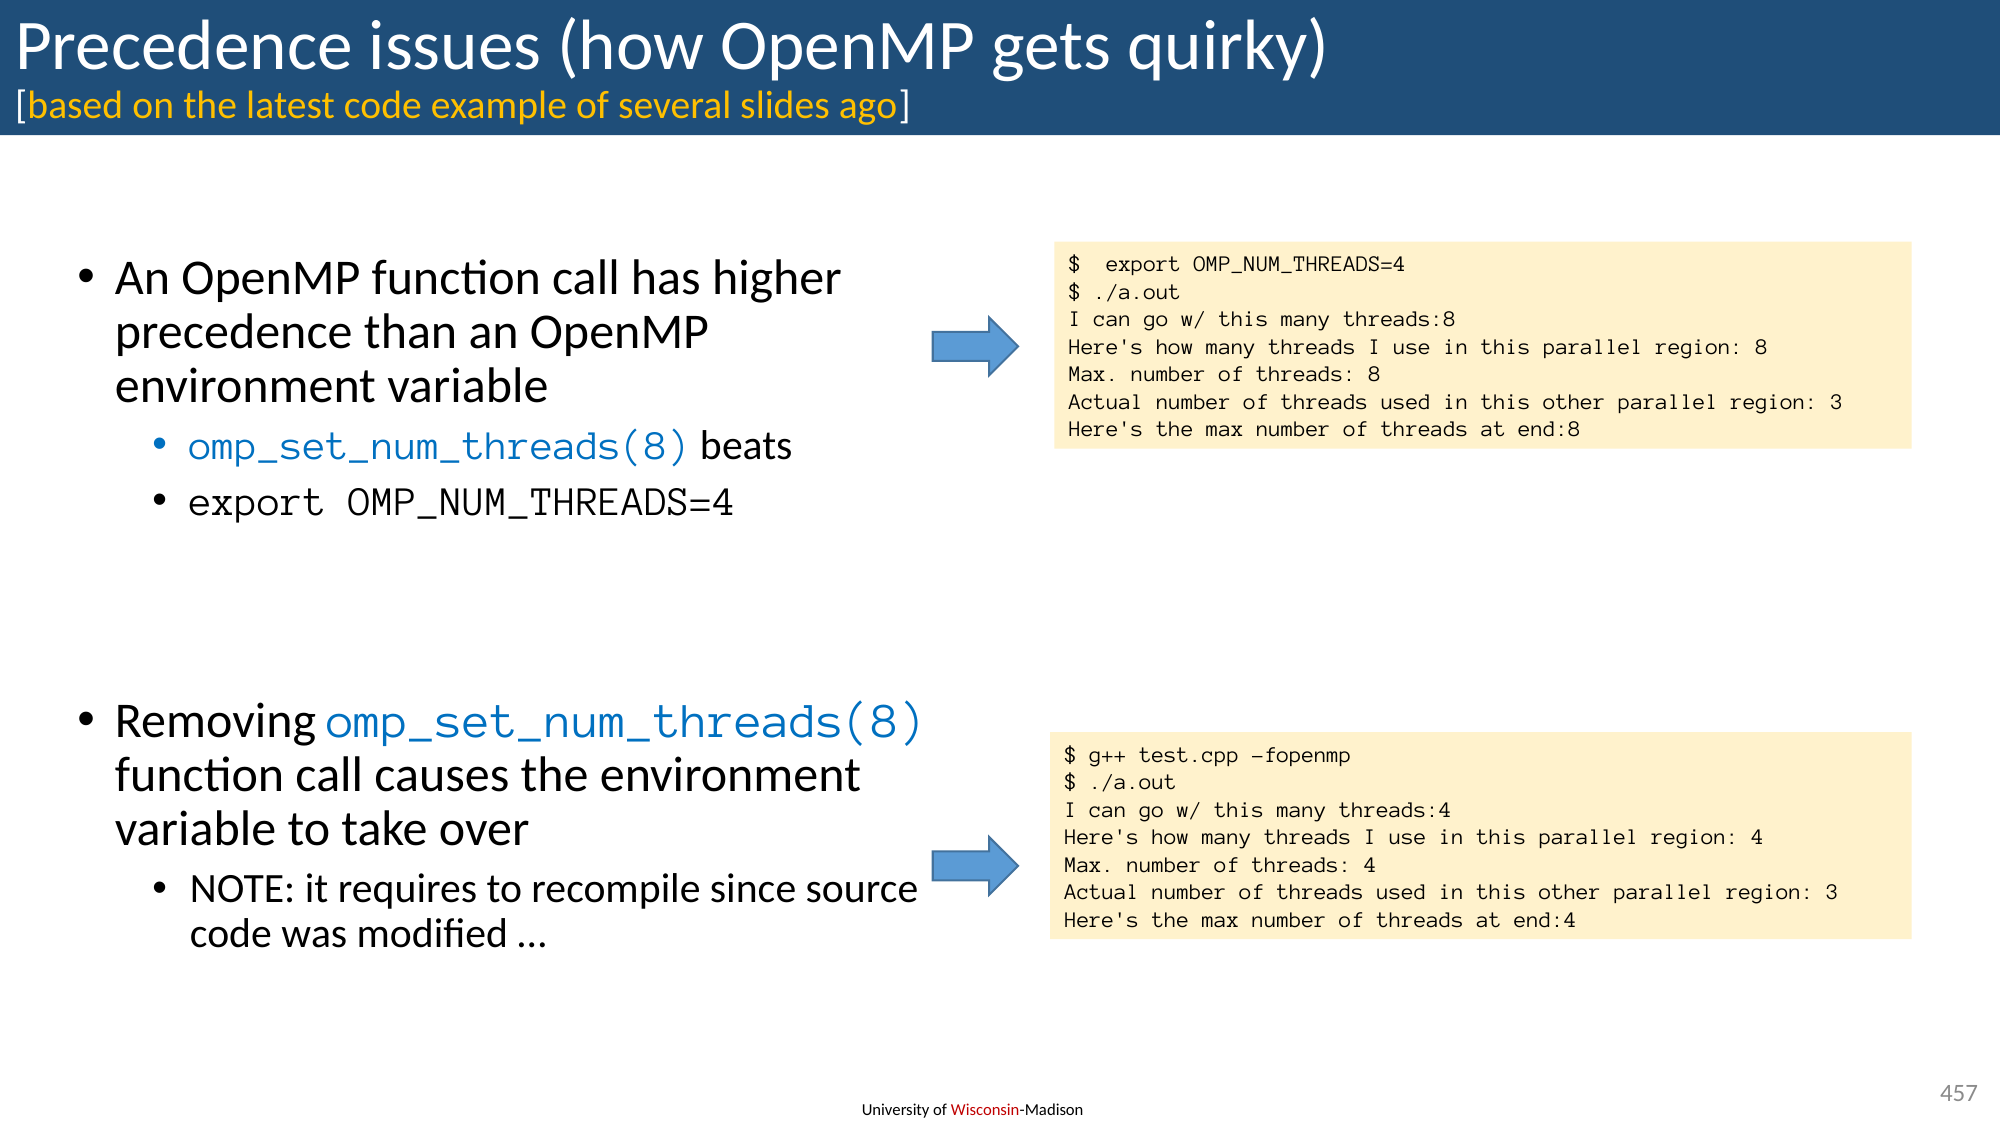

# Precedence issues (how OpenMP gets quirky) [based on the latest code example of several slides ago]
$  export OMP_NUM_THREADS=4
$ ./a.out
I can go w/ this many threads:8
Here's how many threads I use in this parallel region: 8
Max. number of threads: 8
Actual number of threads used in this other parallel region: 3
Here's the max number of threads at end:8
An OpenMP function call has higher precedence than an OpenMP environment variable
omp_set_num_threads(8) beats
export OMP_NUM_THREADS=4

Removing omp_set_num_threads(8) function call causes the environment variable to take over
NOTE: it requires to recompile since source code was modified …

$ g++ test.cpp -fopenmp
$ ./a.out
I can go w/ this many threads:4
Here's how many threads I use in this parallel region: 4
Max. number of threads: 4
Actual number of threads used in this other parallel region: 3
Here's the max number of threads at end:4

457